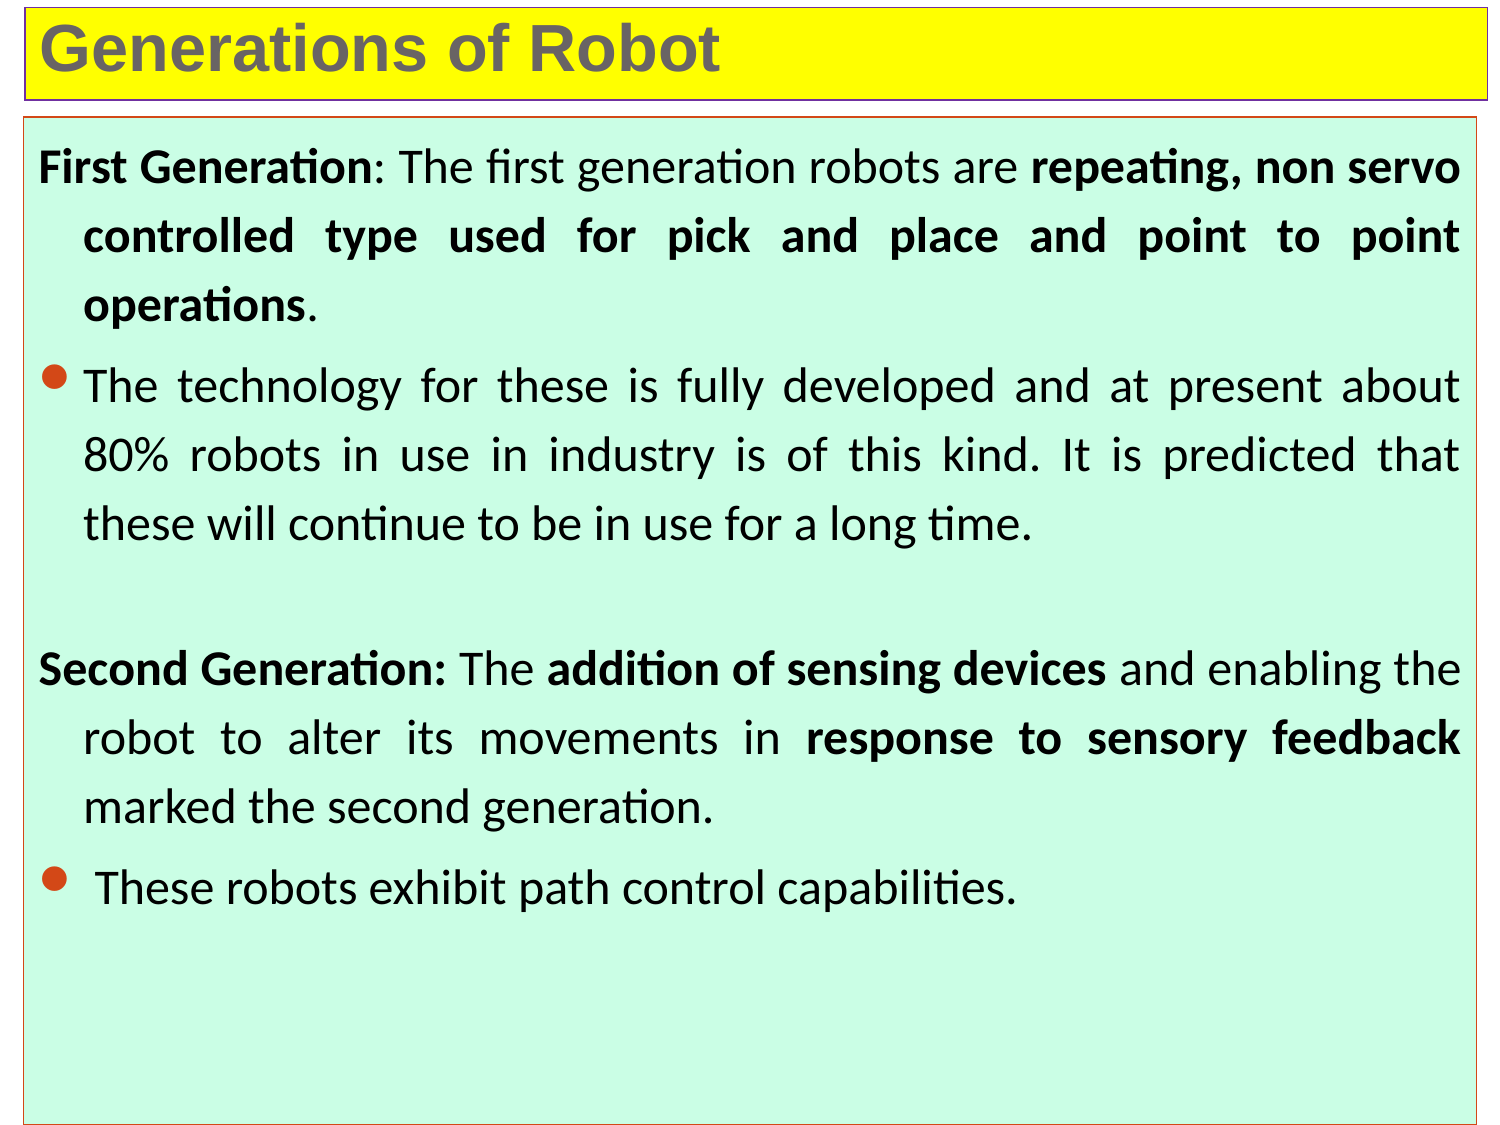

# Generations of Robot
First Generation: The first generation robots are repeating, non servo controlled type used for pick and place and point to point operations.
The technology for these is fully developed and at present about 80% robots in use in industry is of this kind. It is predicted that these will continue to be in use for a long time.

Second Generation: The addition of sensing devices and enabling the robot to alter its movements in response to sensory feedback marked the second generation.
 These robots exhibit path control capabilities.